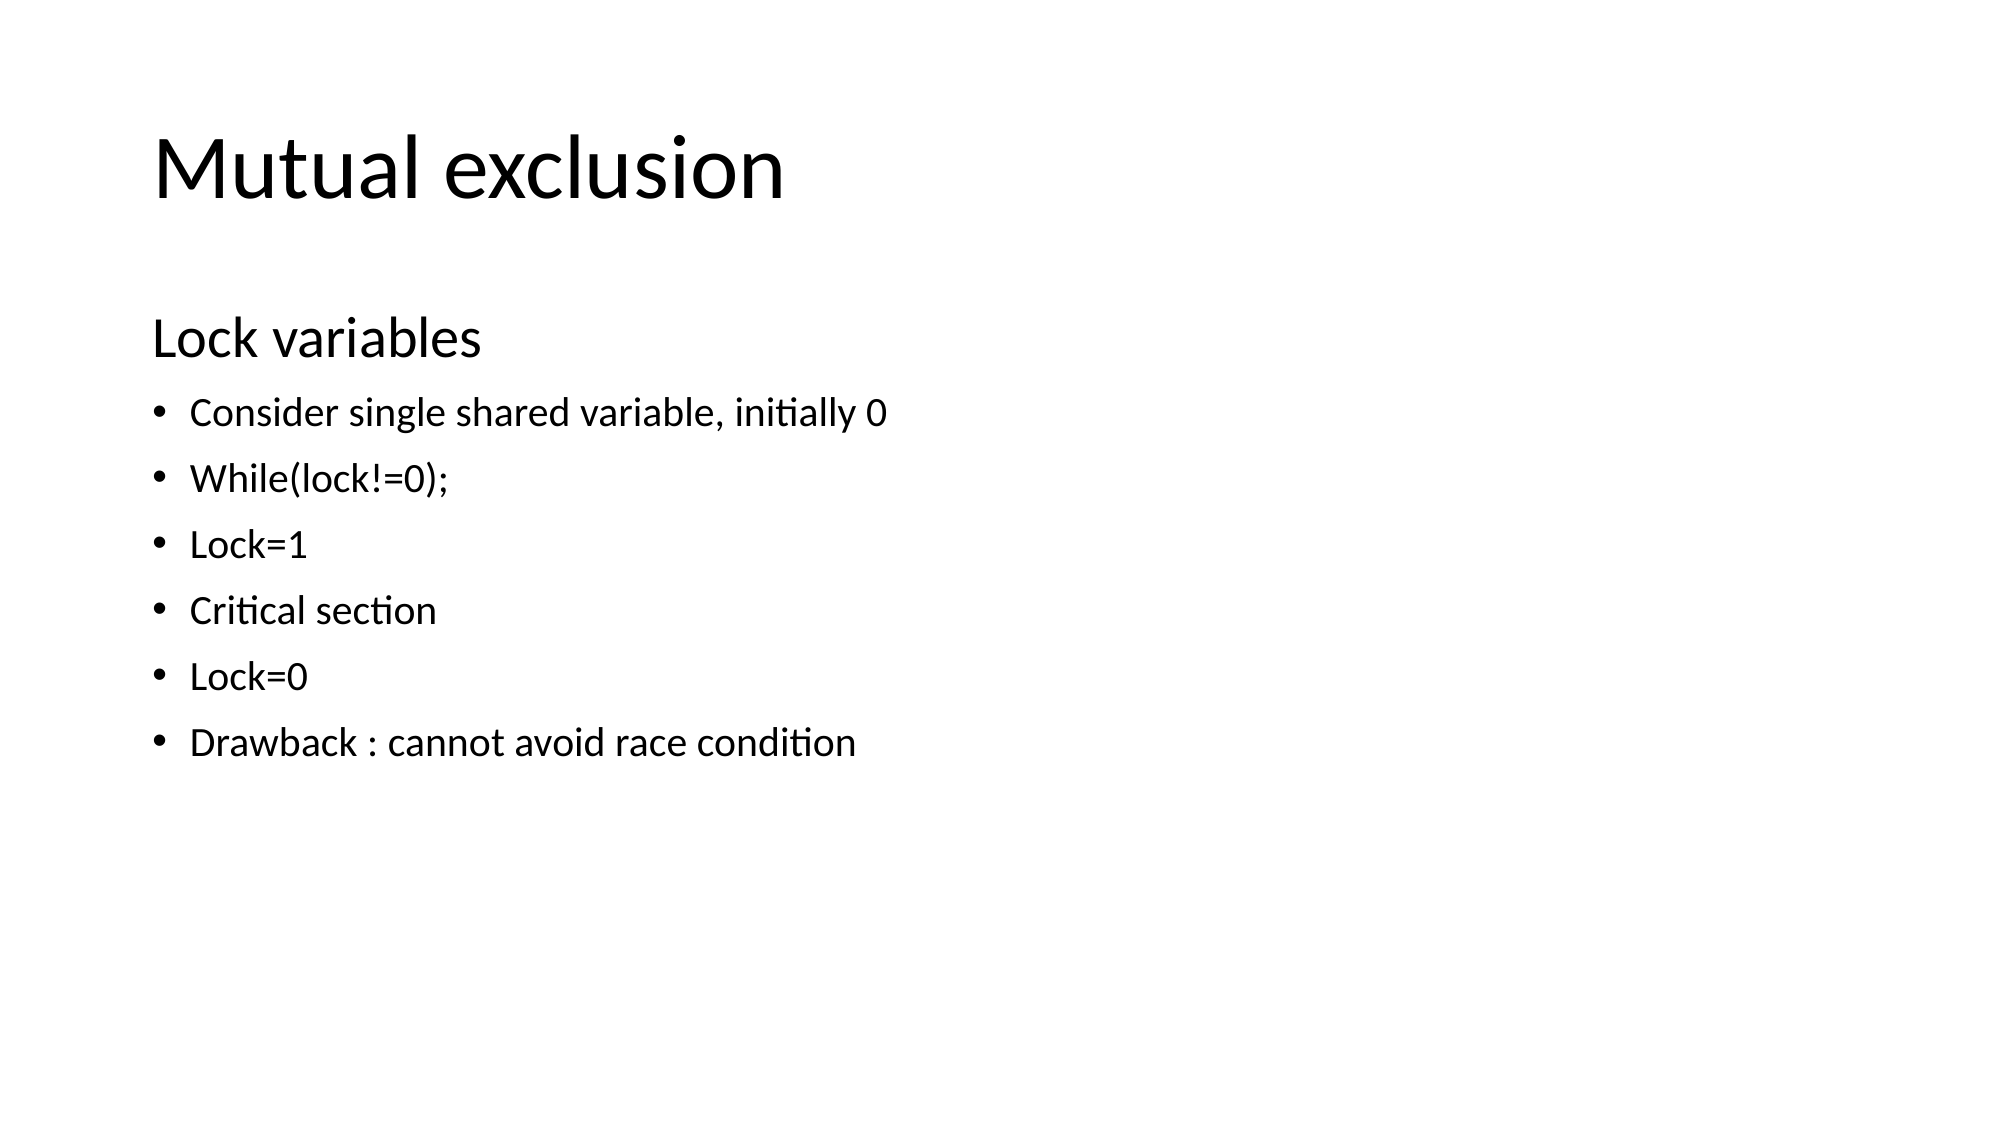

# Mutual exclusion
Lock variables
Consider single shared variable, initially 0
While(lock!=0);
Lock=1
Critical section
Lock=0
Drawback : cannot avoid race condition